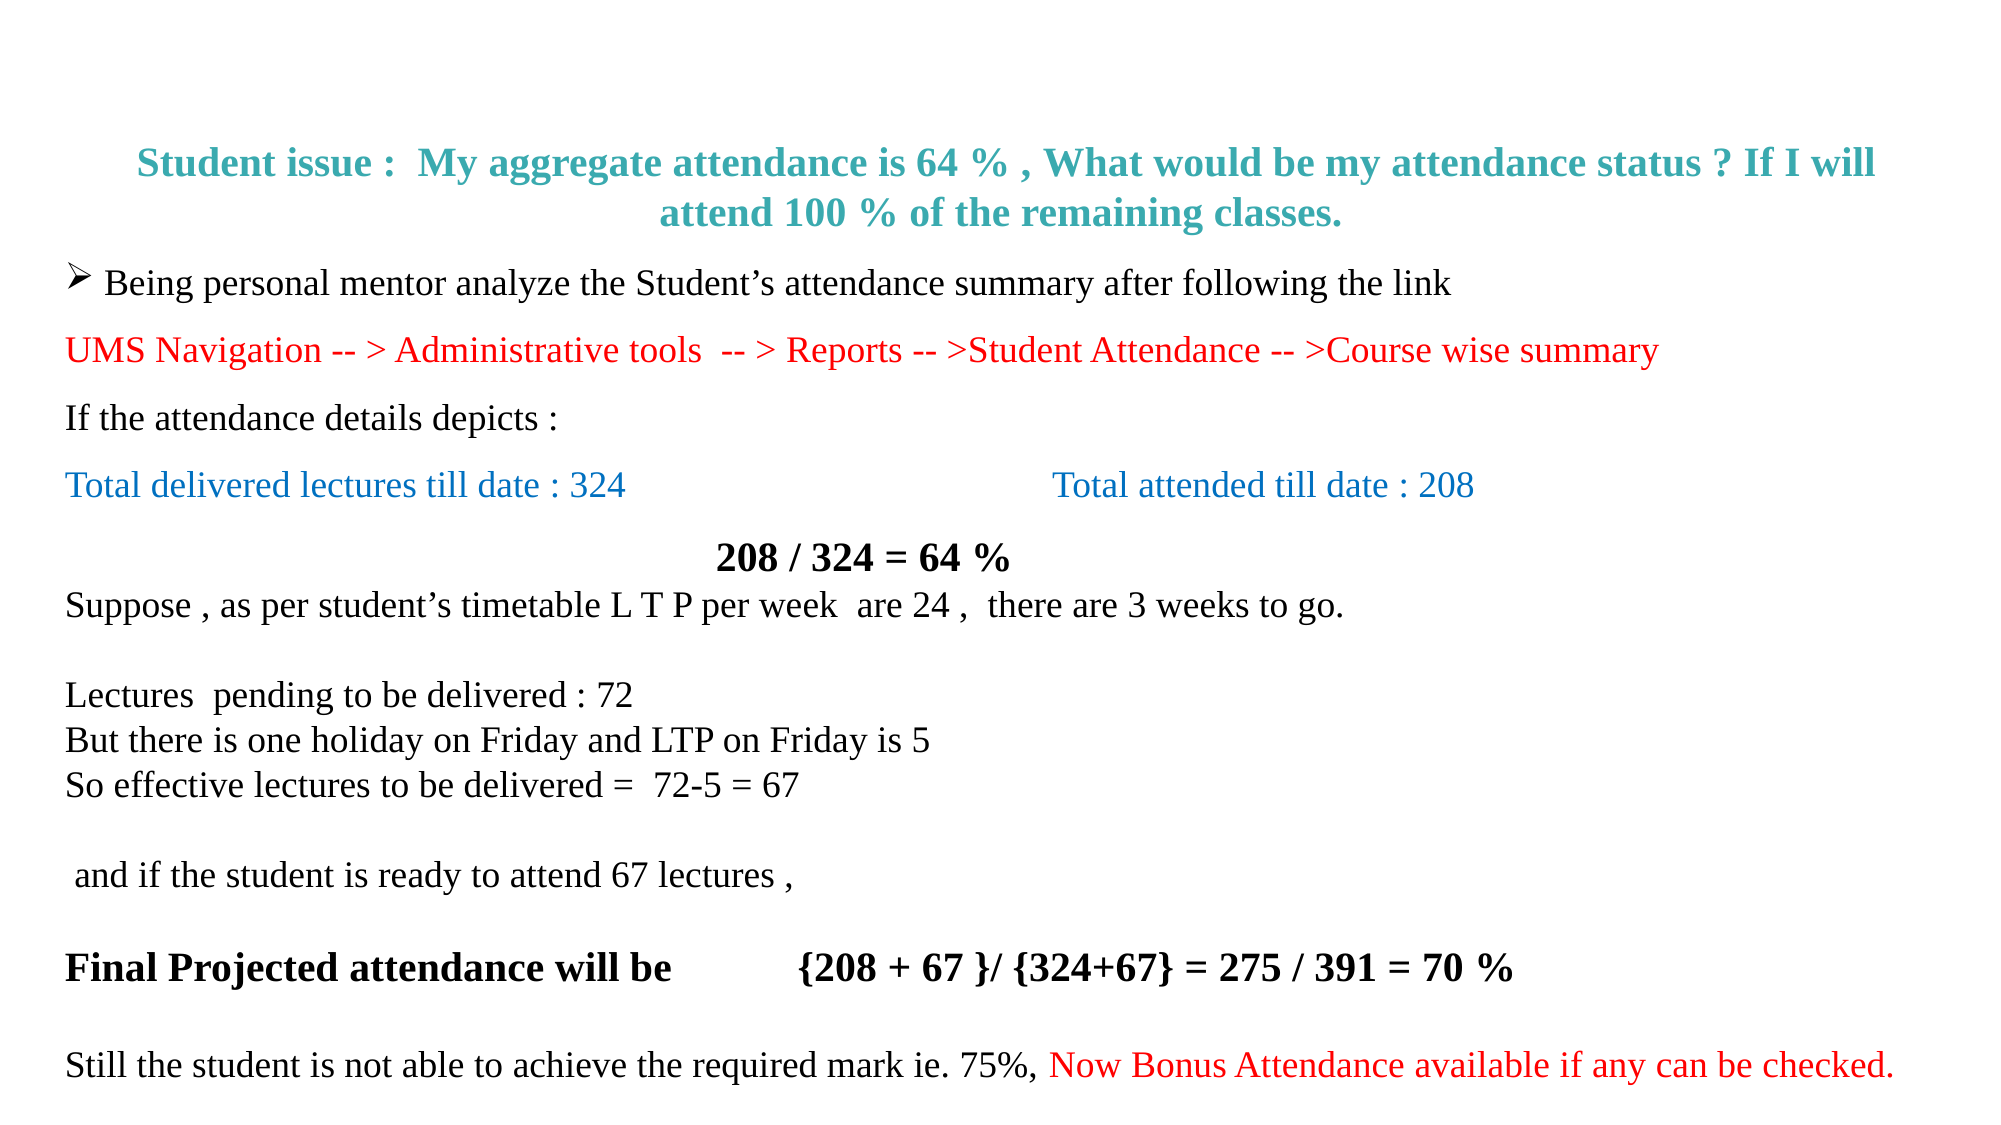

Student issue :  My aggregate attendance is 64 % , What would be my attendance status ? If I will attend 100 % of the remaining classes.
 Being personal mentor analyze the Student’s attendance summary after following the link
UMS Navigation -- > Administrative tools  -- > Reports -- >Student Attendance -- >Course wise summary
If the attendance details depicts :
Total delivered lectures till date : 324                                             Total attended till date : 208
                                                              208 / 324 = 64 %
Suppose , as per student’s timetable L T P per week  are 24 ,  there are 3 weeks to go.

Lectures  pending to be delivered : 72
But there is one holiday on Friday and LTP on Friday is 5
So effective lectures to be delivered =  72-5 = 67

 and if the student is ready to attend 67 lectures ,

Final Projected attendance will be            {208 + 67 }/ {324+67} = 275 / 391 = 70 %

Still the student is not able to achieve the required mark ie. 75%, Now Bonus Attendance available if any can be checked.